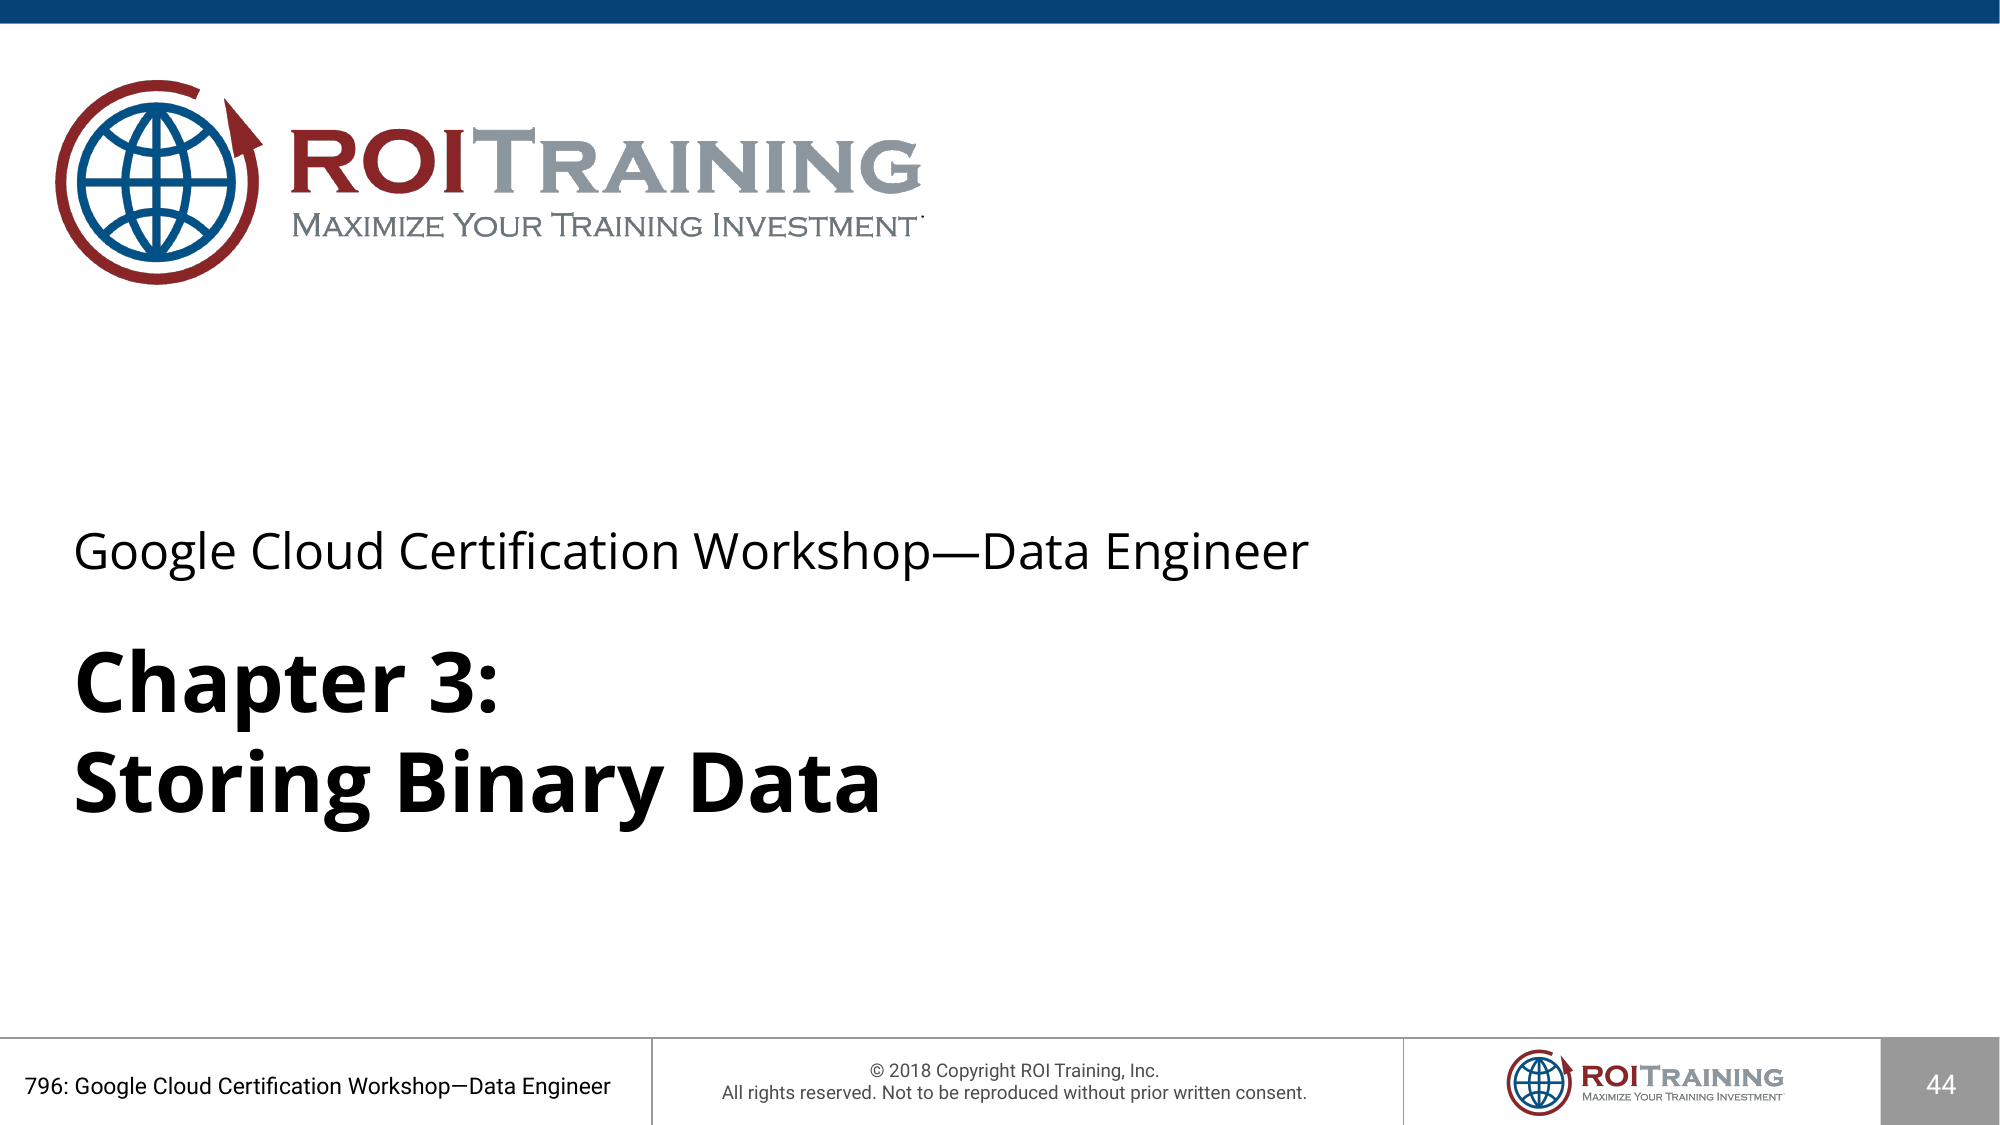

Google Cloud Certification Workshop—Data Engineer
Chapter 3:
Storing Binary Data